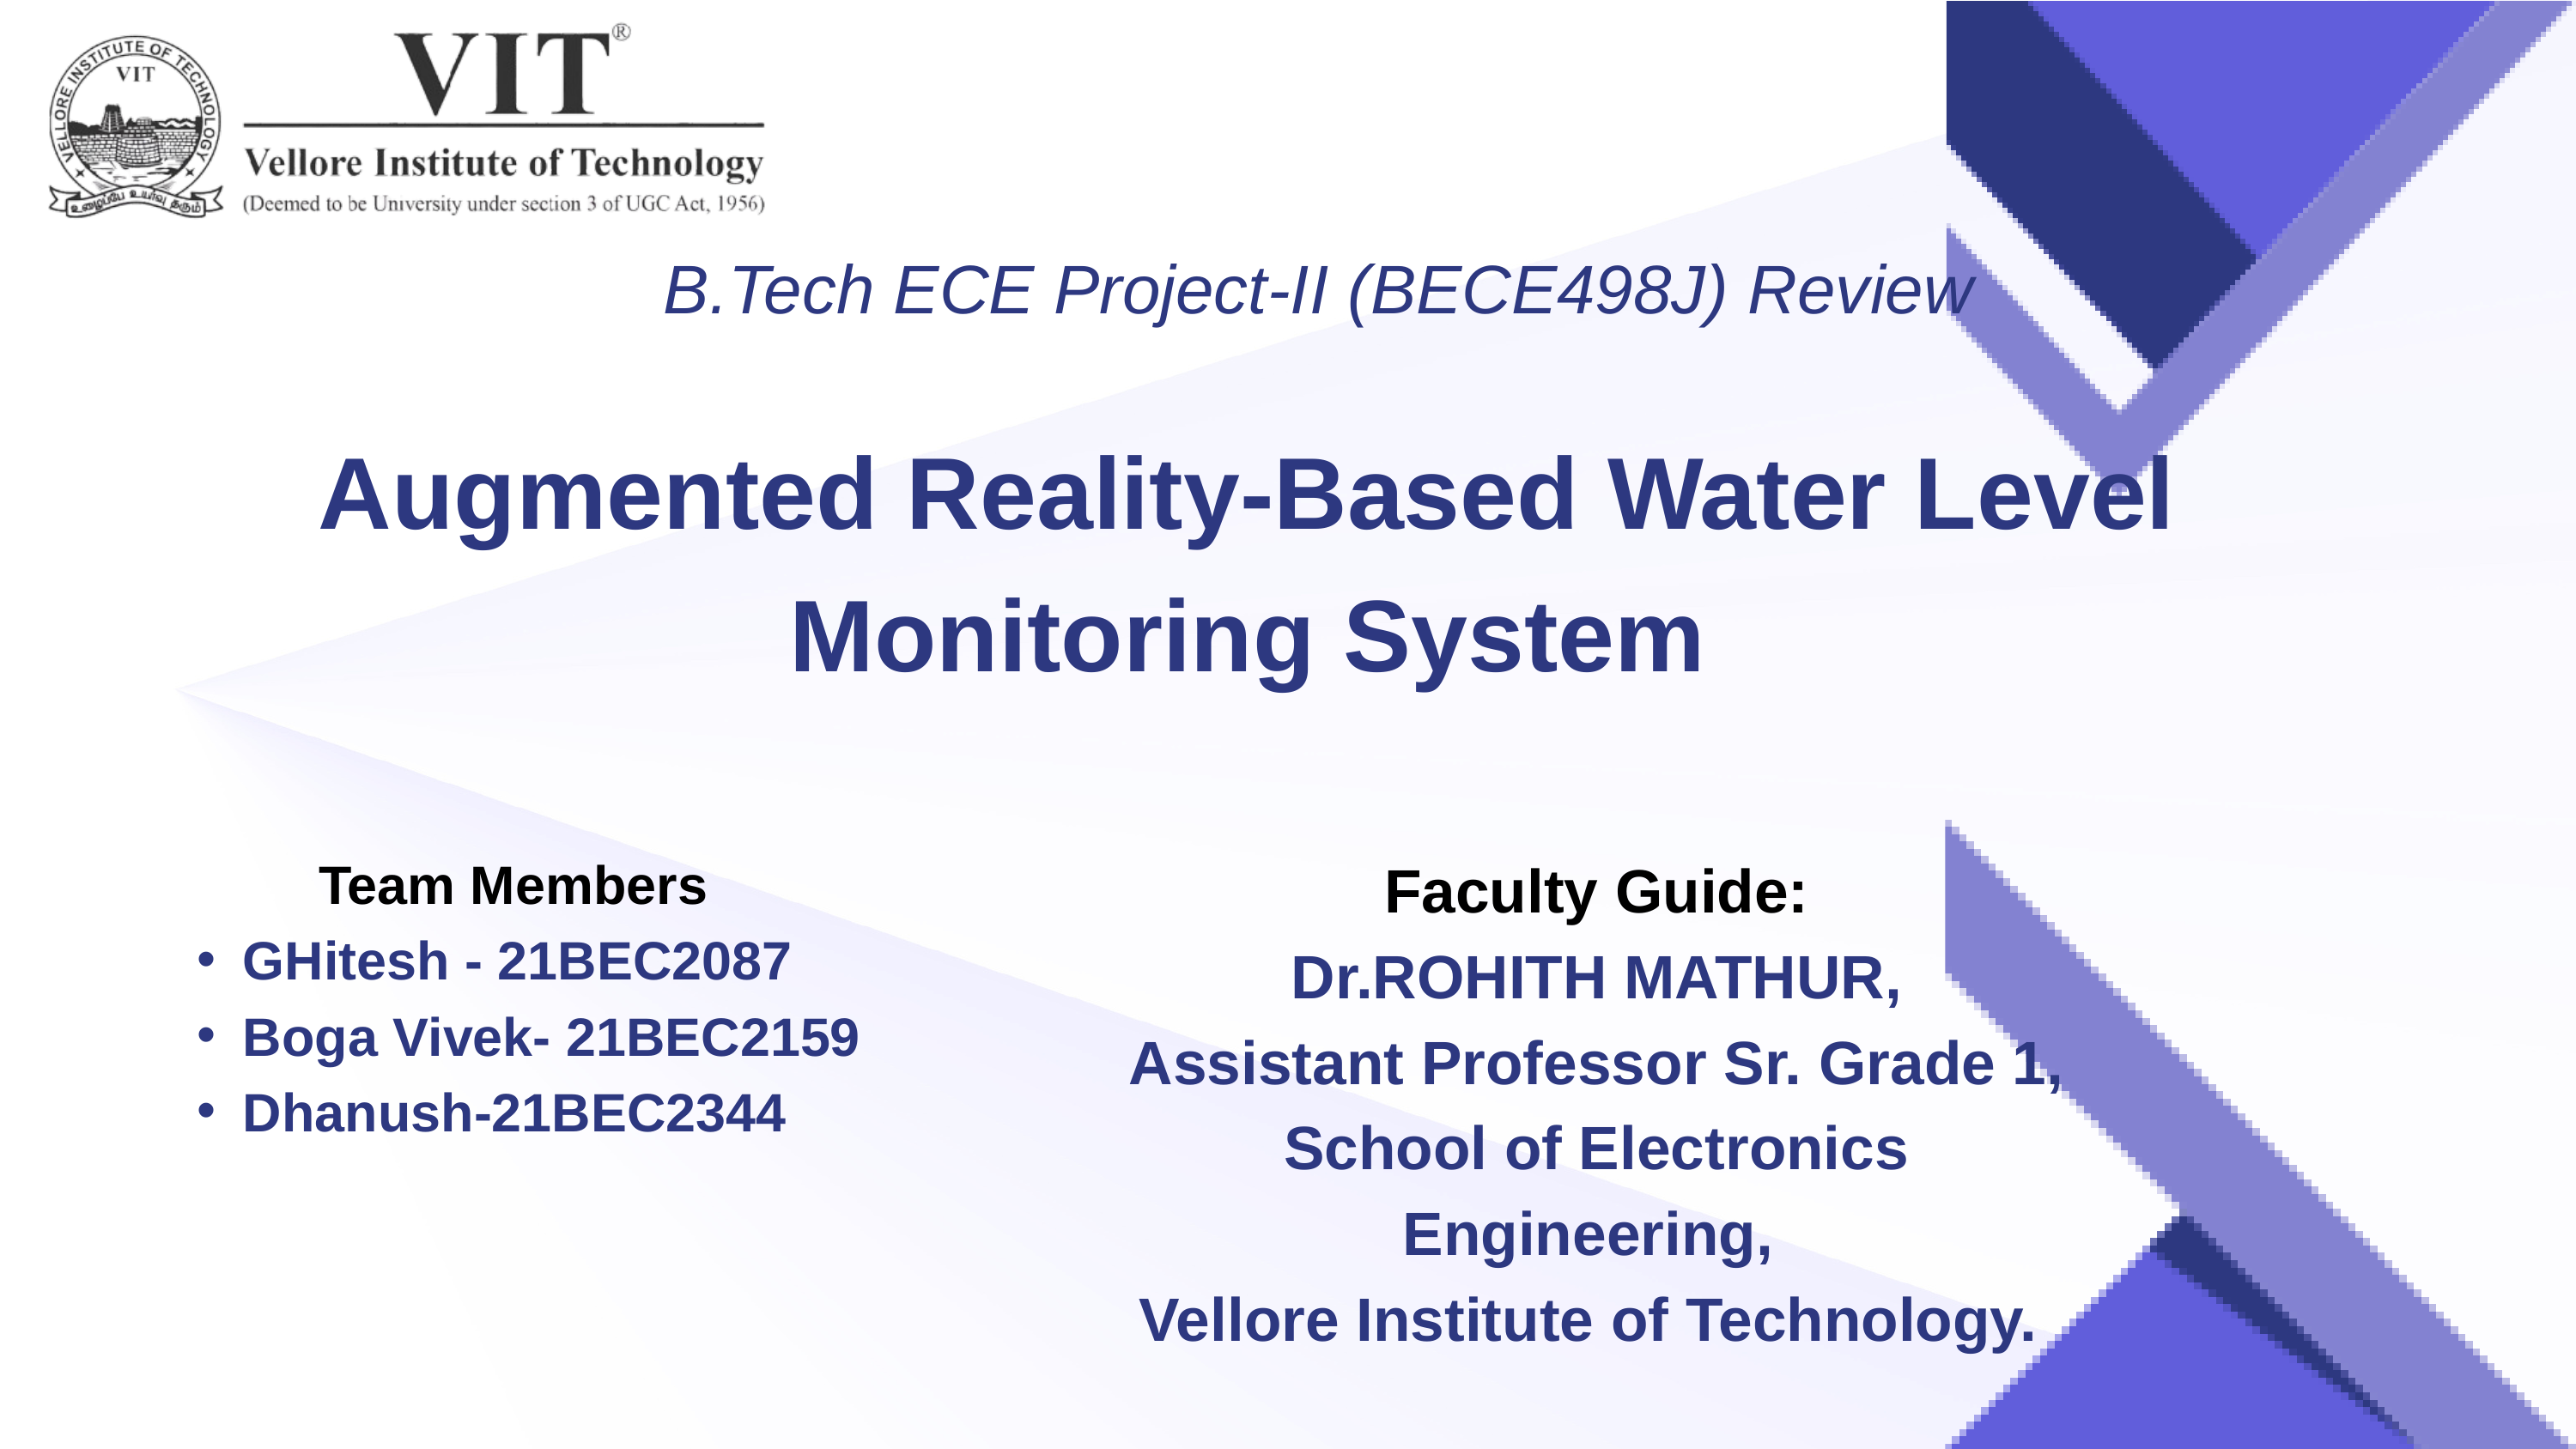

B.Tech ECE Project-II (BECE498J) Review

Augmented Reality-Based Water Level Monitoring System

Team Members
GHitesh - 21BEC2087
Boga Vivek- 21BEC2159
Dhanush-21BEC2344

Faculty Guide:
Dr.ROHITH MATHUR,
Assistant Professor Sr. Grade 1,
School of Electronics Engineering,
Vellore Institute of Technology.